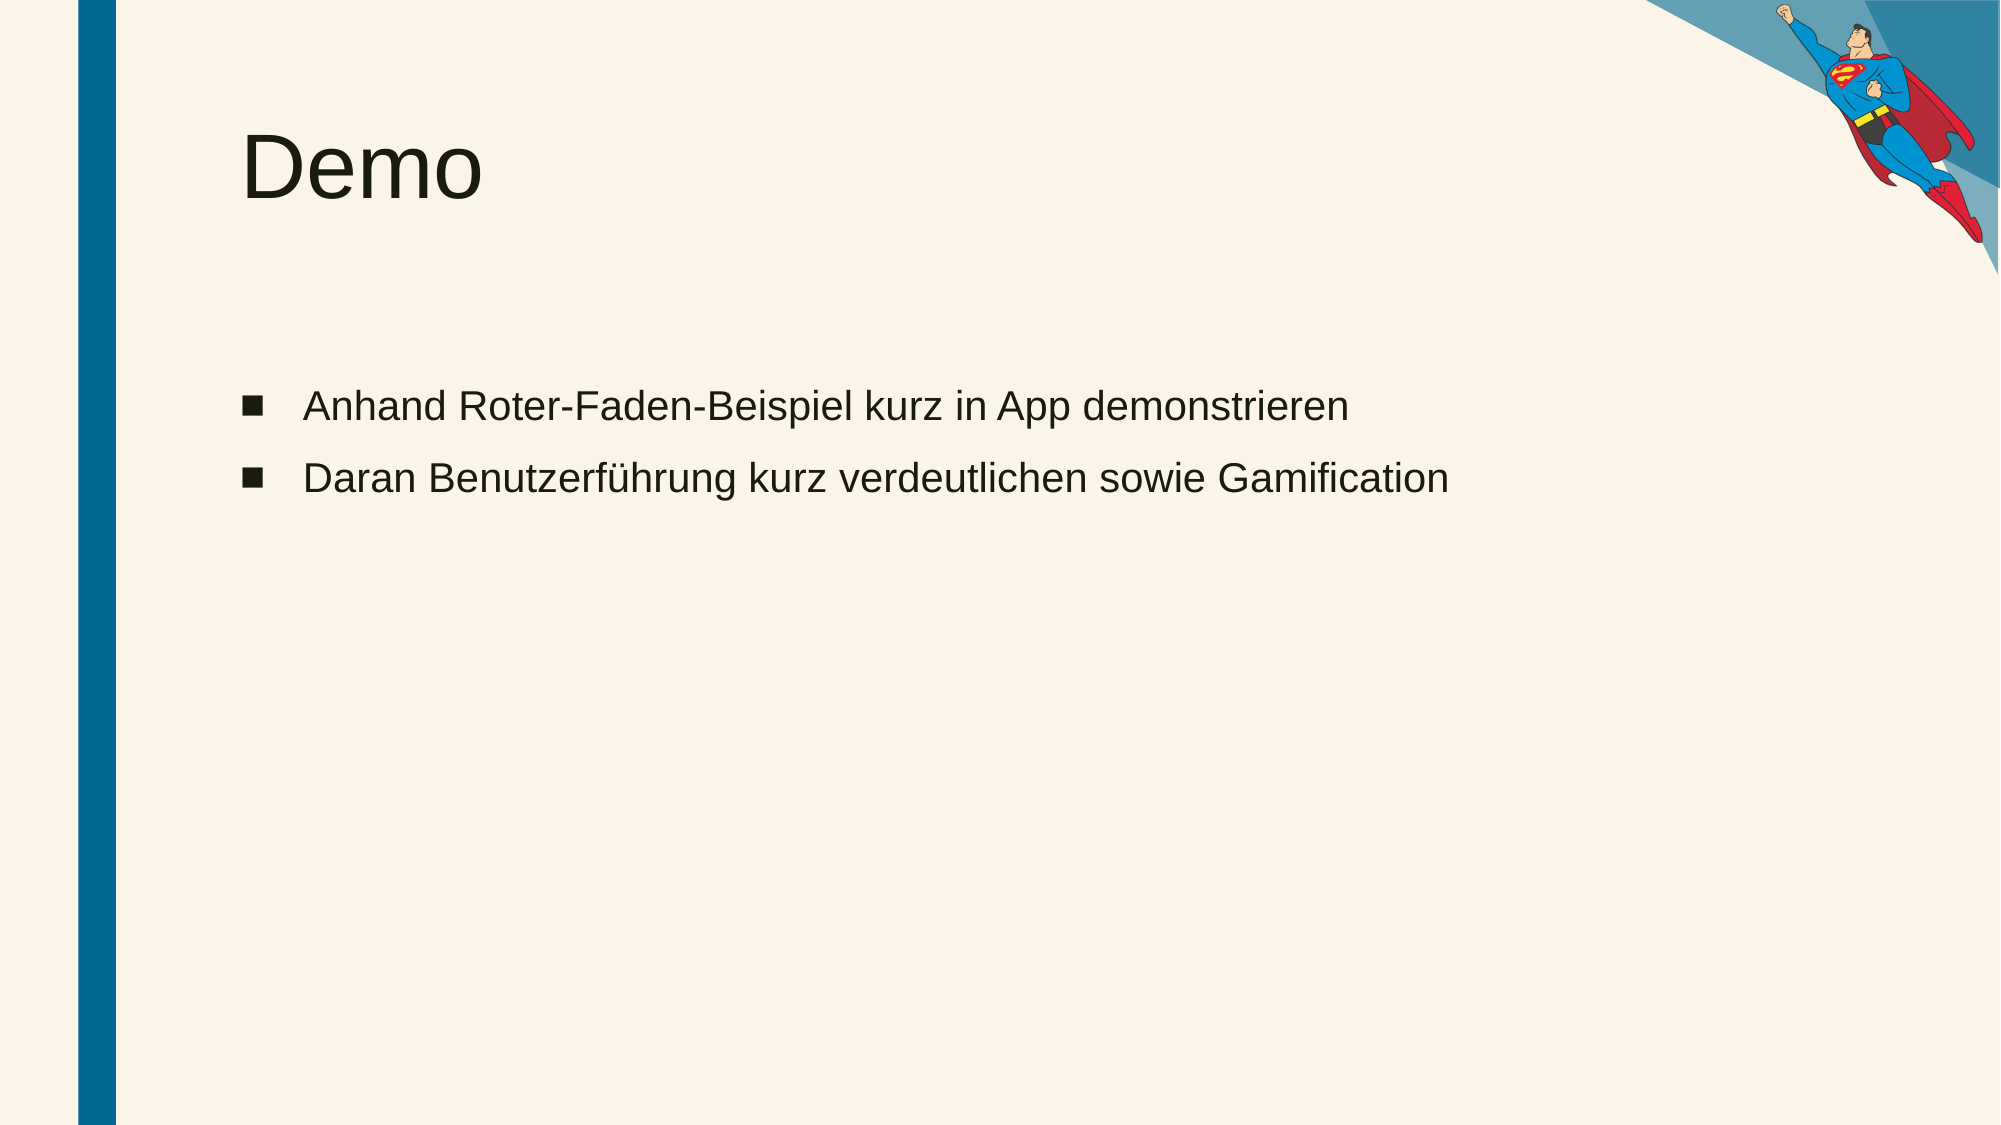

# Demo
Anhand Roter-Faden-Beispiel kurz in App demonstrieren
Daran Benutzerführung kurz verdeutlichen sowie Gamification